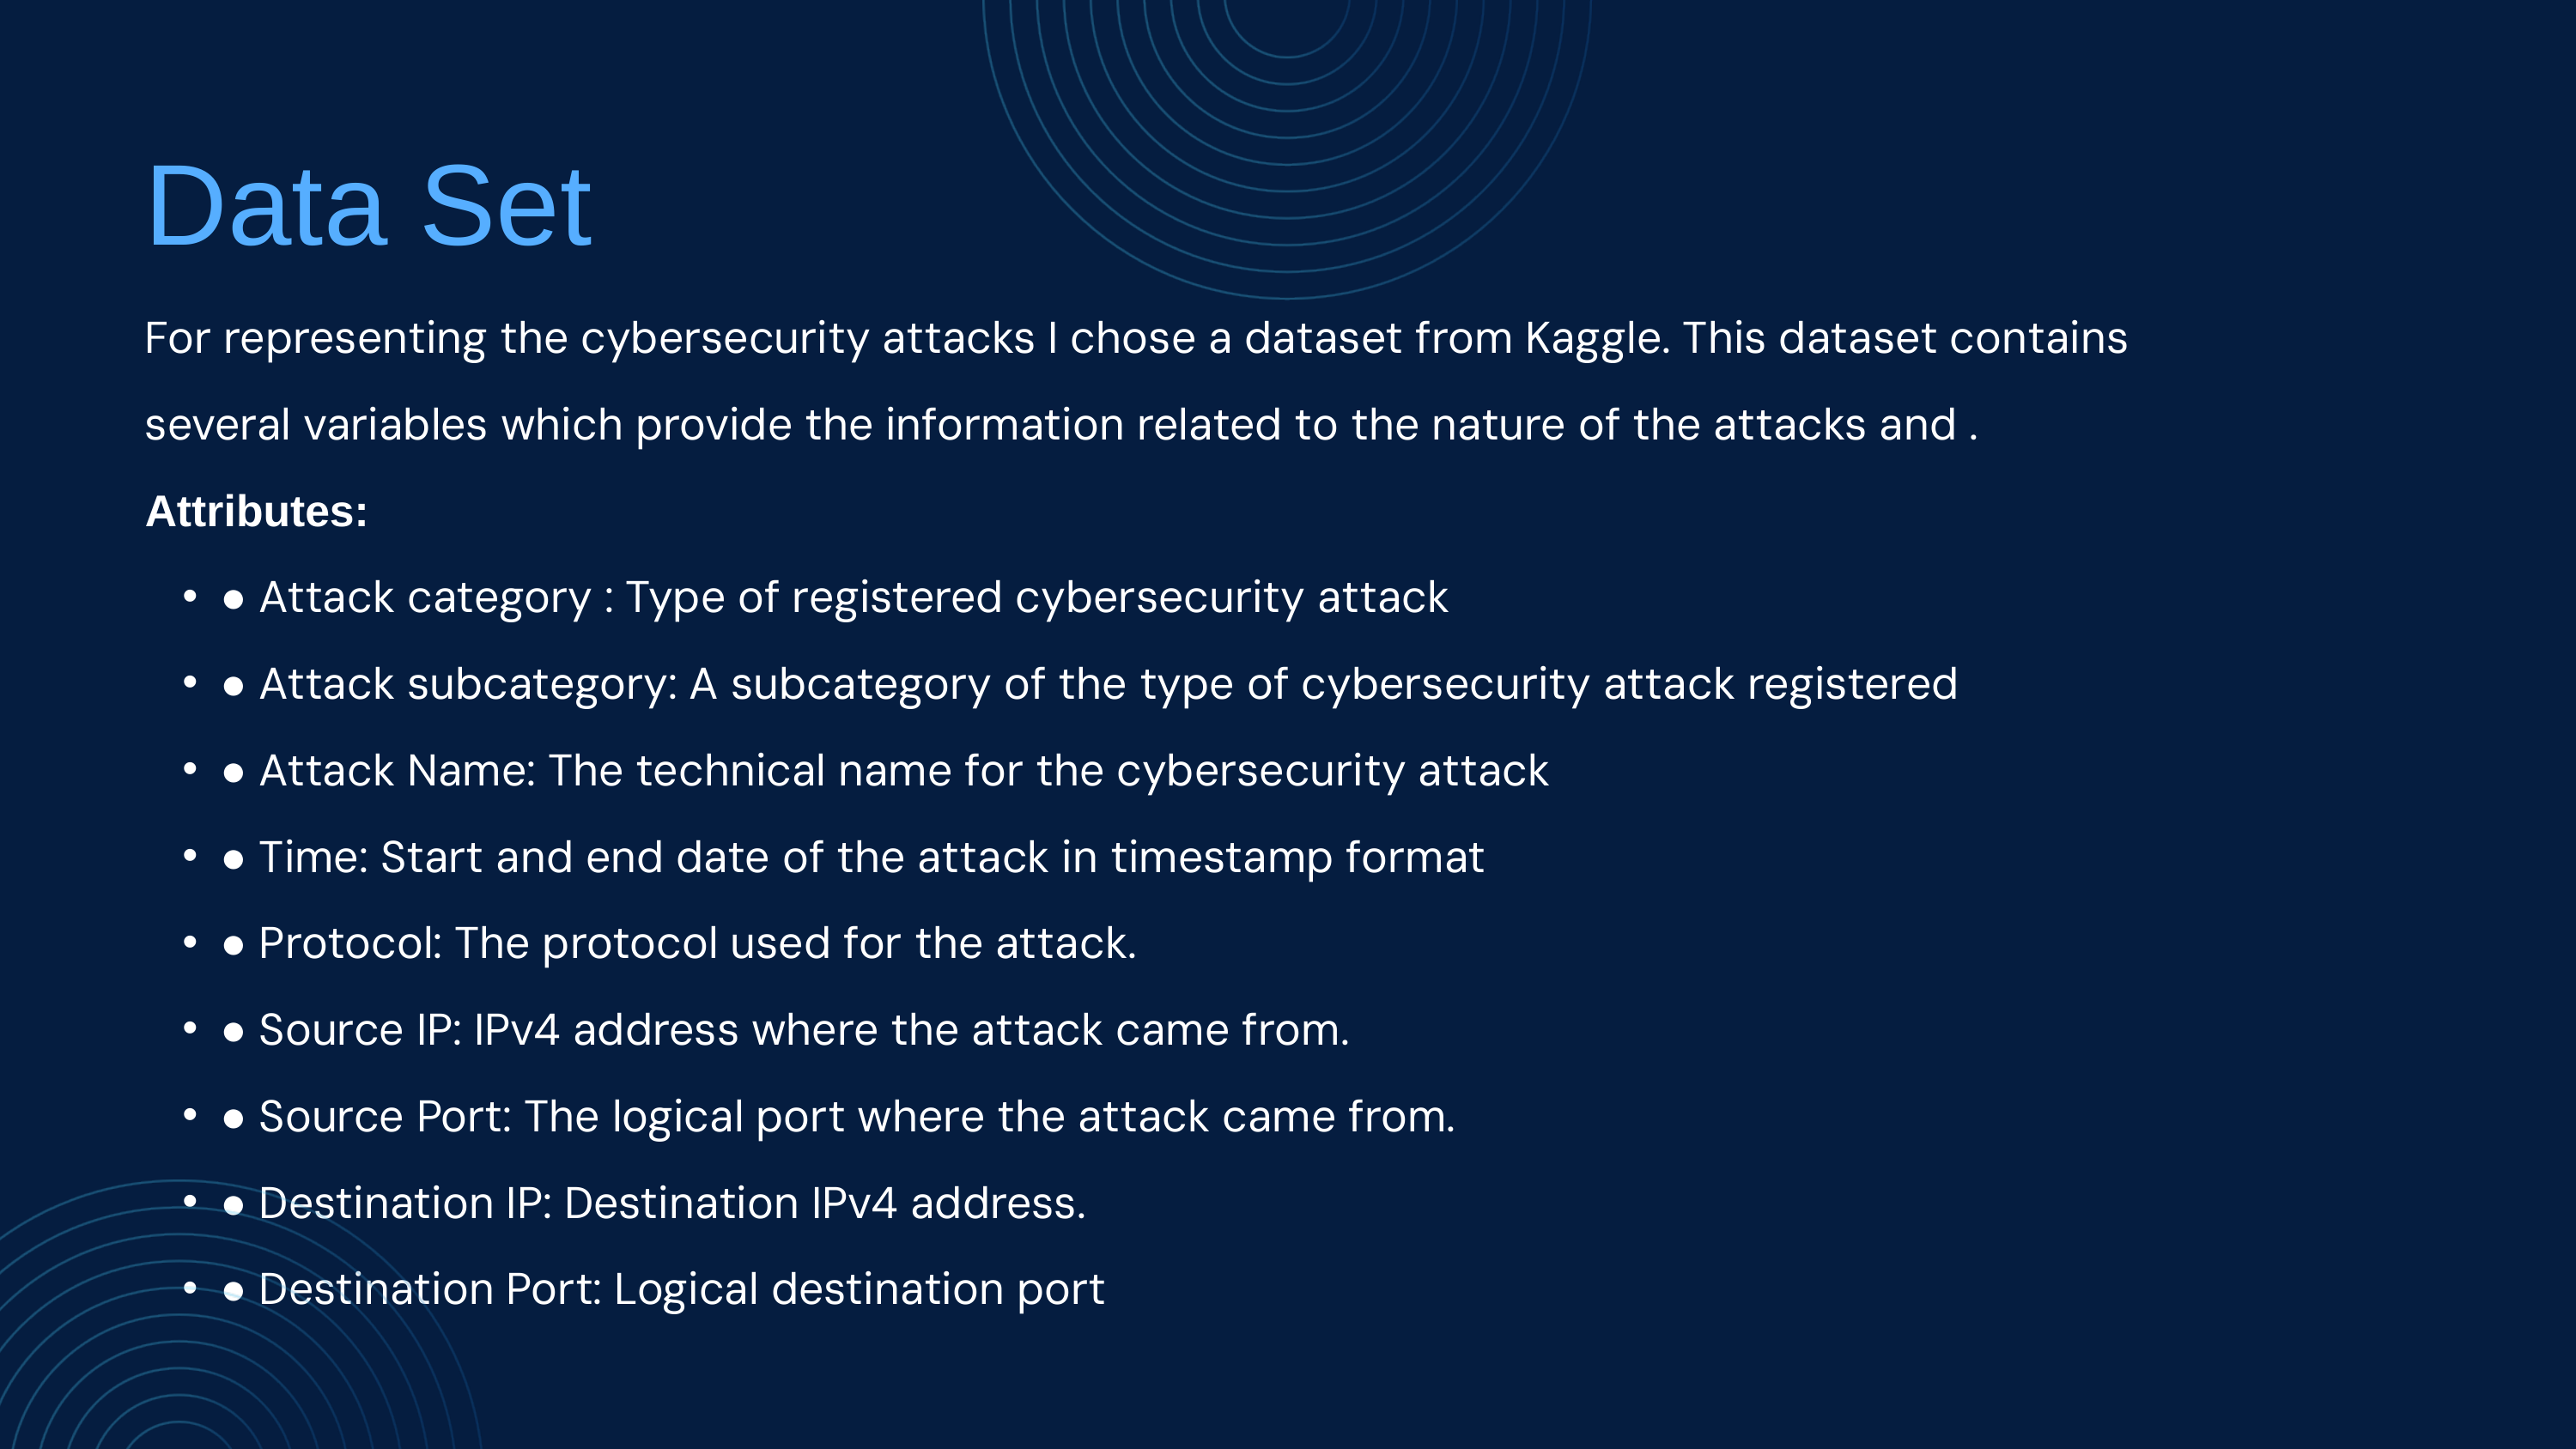

Data Set

For representing the cybersecurity attacks I chose a dataset from Kaggle. This dataset contains several variables which provide the information related to the nature of the attacks and . Attributes:
● Attack category : Type of registered cybersecurity attack
● Attack subcategory: A subcategory of the type of cybersecurity attack registered
● Attack Name: The technical name for the cybersecurity attack
● Time: Start and end date of the attack in timestamp format
● Protocol: The protocol used for the attack.
● Source IP: IPv4 address where the attack came from.
● Source Port: The logical port where the attack came from.
● Destination IP: Destination IPv4 address.
● Destination Port: Logical destination port